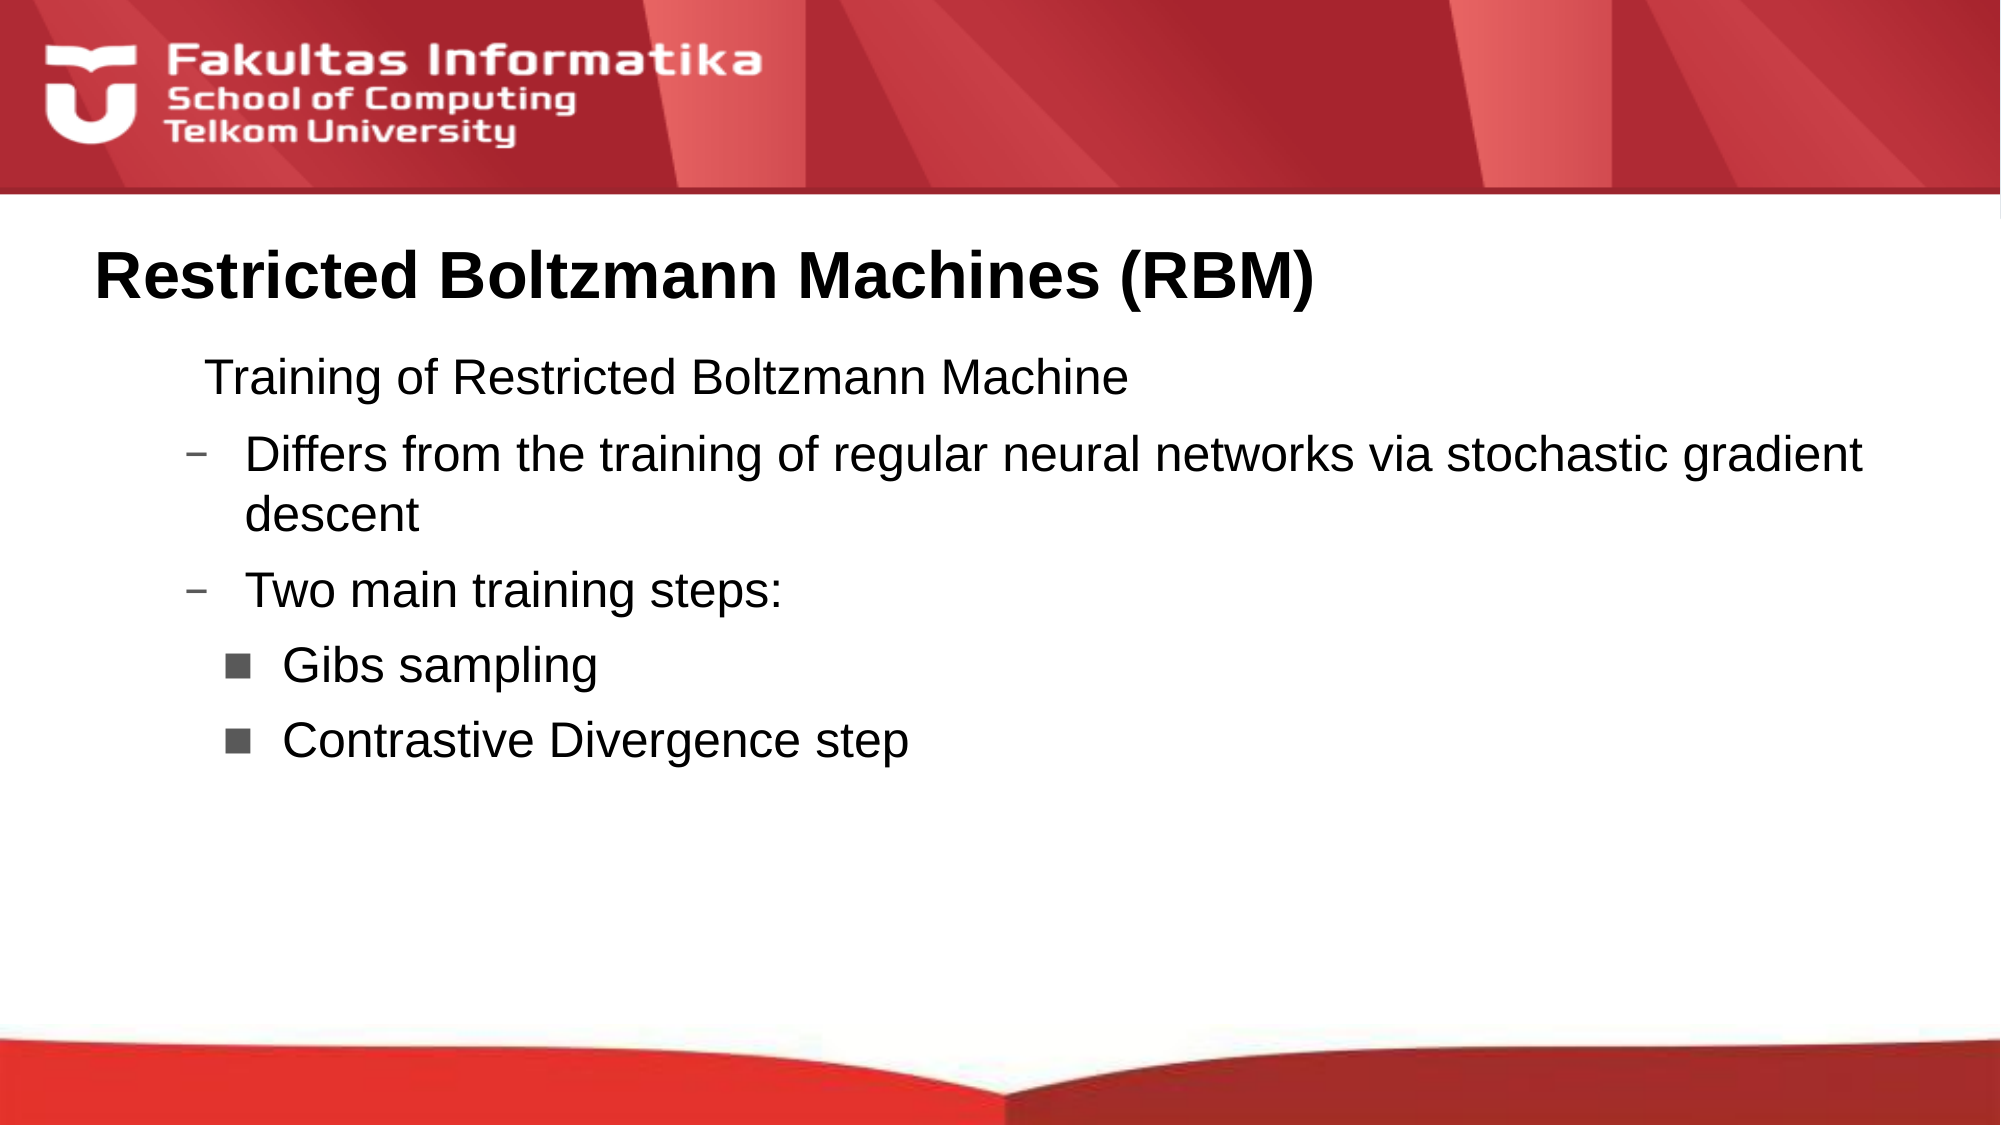

# Restricted Boltzmann Machines (RBM)
Training of Restricted Boltzmann Machine
Differs from the training of regular neural networks via stochastic gradient descent
Two main training steps:
Gibs sampling
Contrastive Divergence step